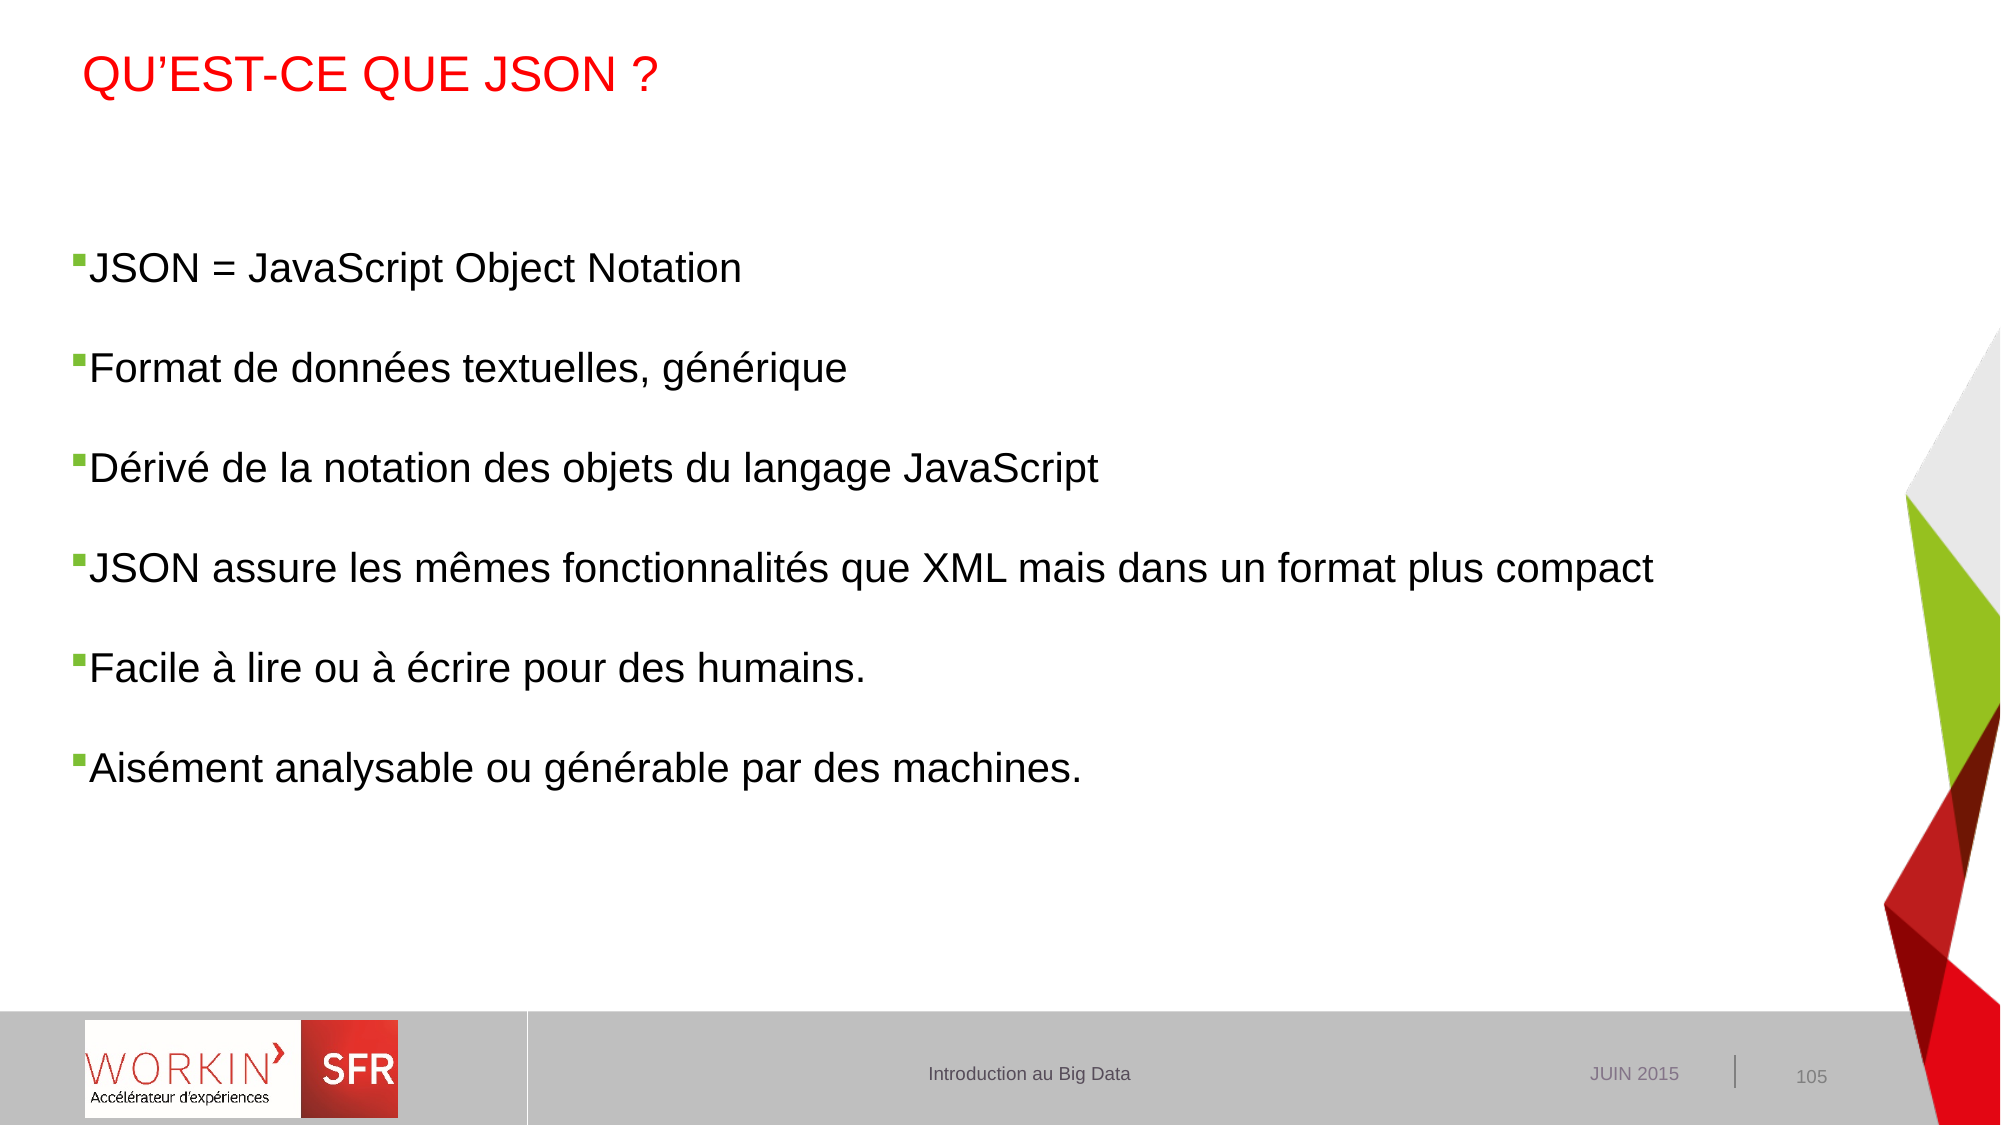

# Qu’est-ce que JSON ?
JSON = JavaScript Object Notation
Format de données textuelles, générique
Dérivé de la notation des objets du langage JavaScript
JSON assure les mêmes fonctionnalités que XML mais dans un format plus compact
Facile à lire ou à écrire pour des humains.
Aisément analysable ou générable par des machines.

JUIN 2015
105